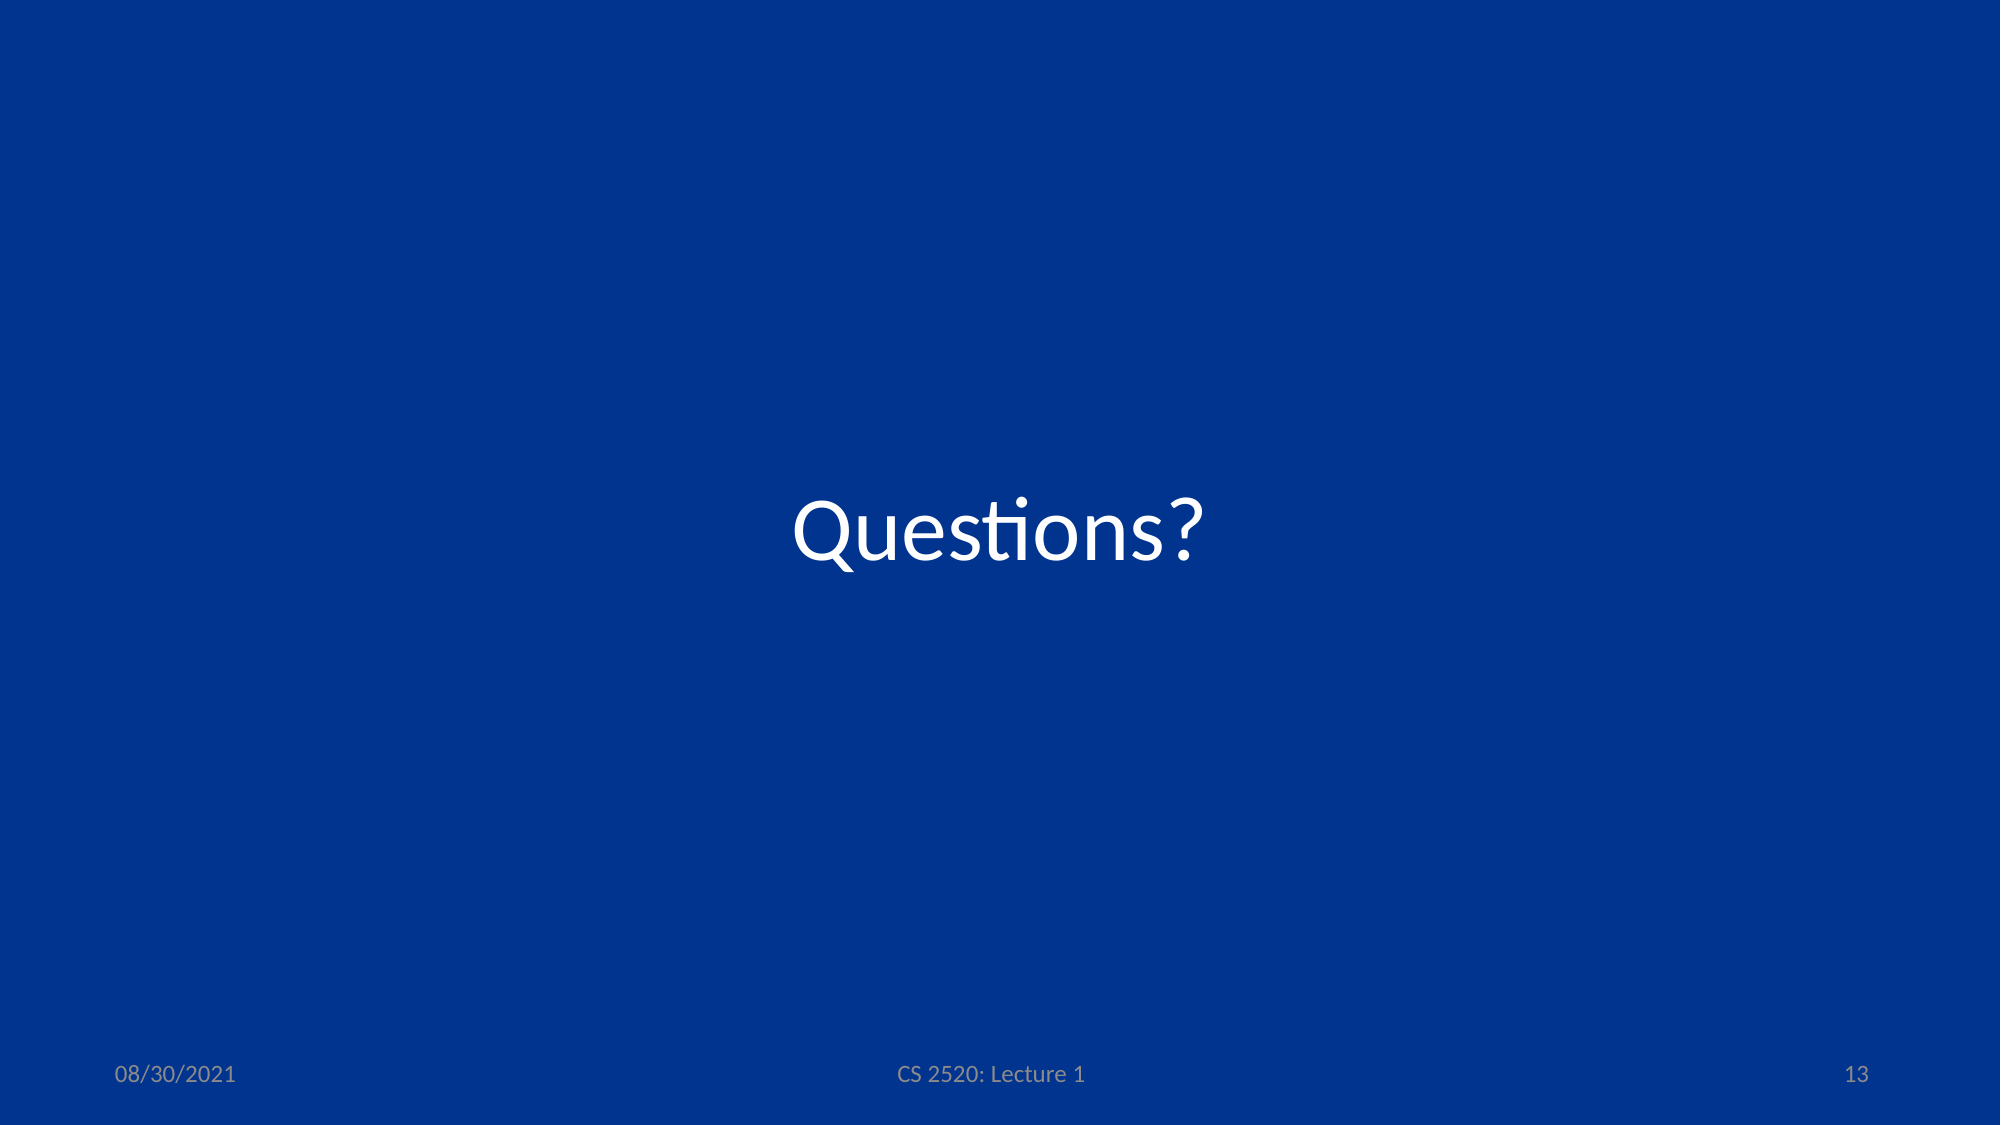

# Questions?
08/30/2021
CS 2520: Lecture 1
13